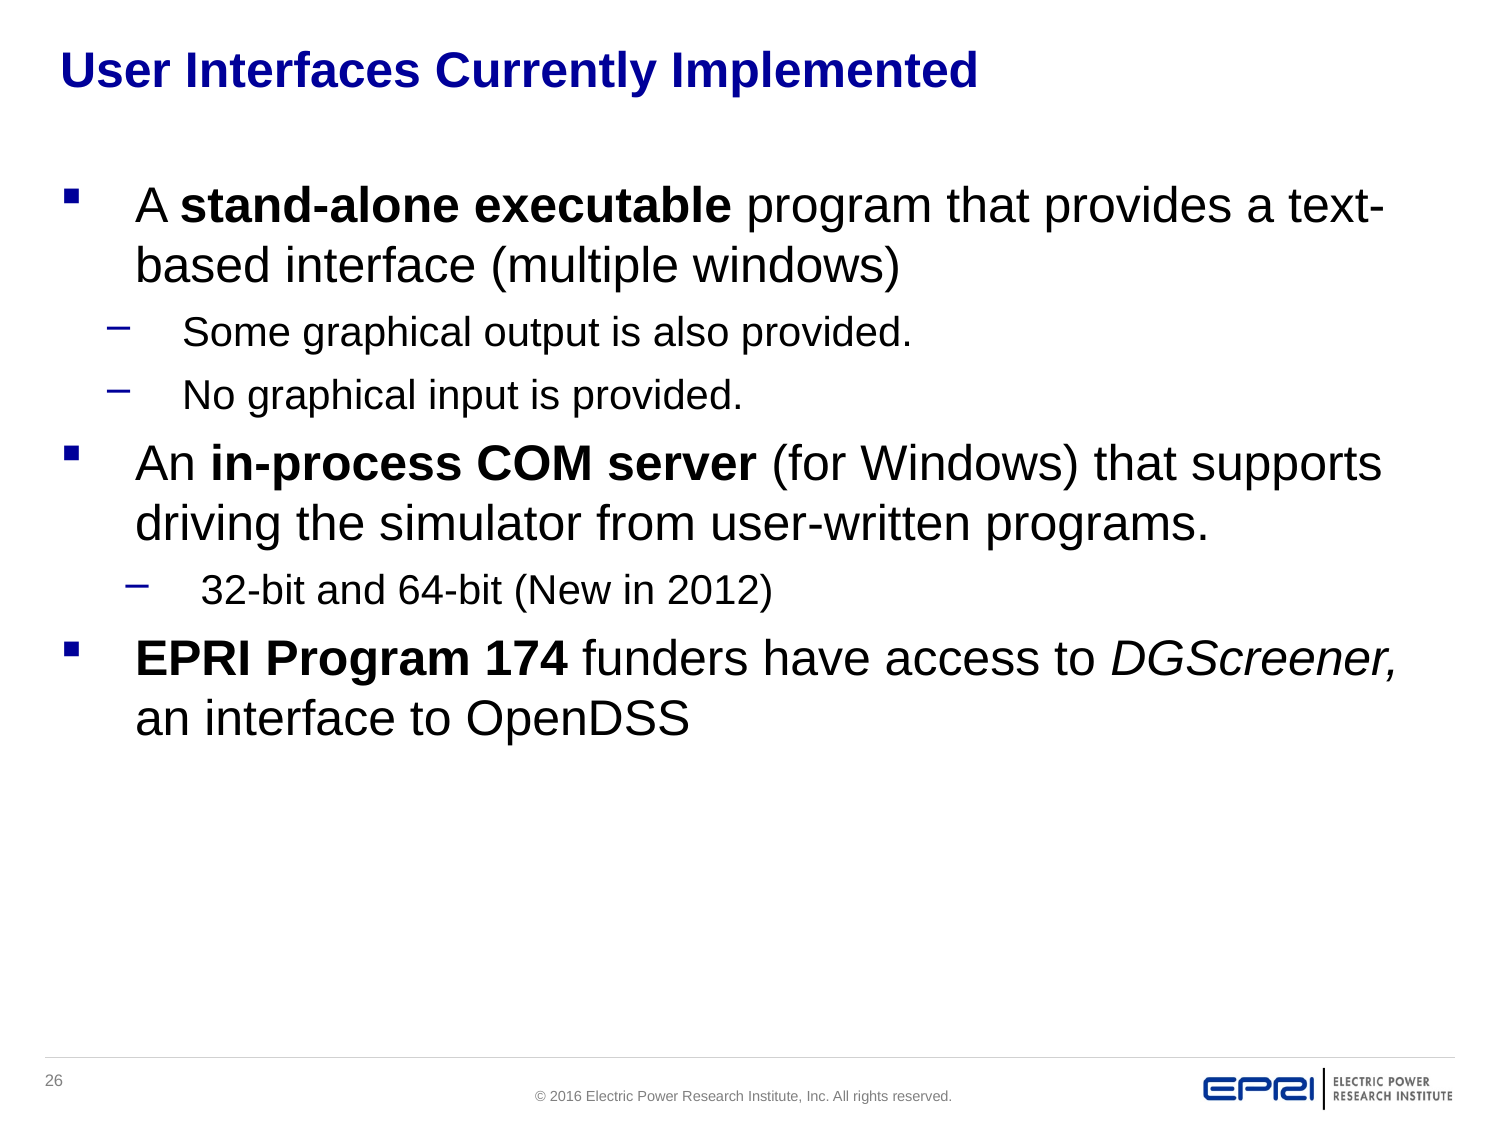

# User Interfaces Currently Implemented
A stand-alone executable program that provides a text-based interface (multiple windows)
Some graphical output is also provided.
No graphical input is provided.
An in-process COM server (for Windows) that supports driving the simulator from user-written programs.
32-bit and 64-bit (New in 2012)
EPRI Program 174 funders have access to DGScreener, an interface to OpenDSS